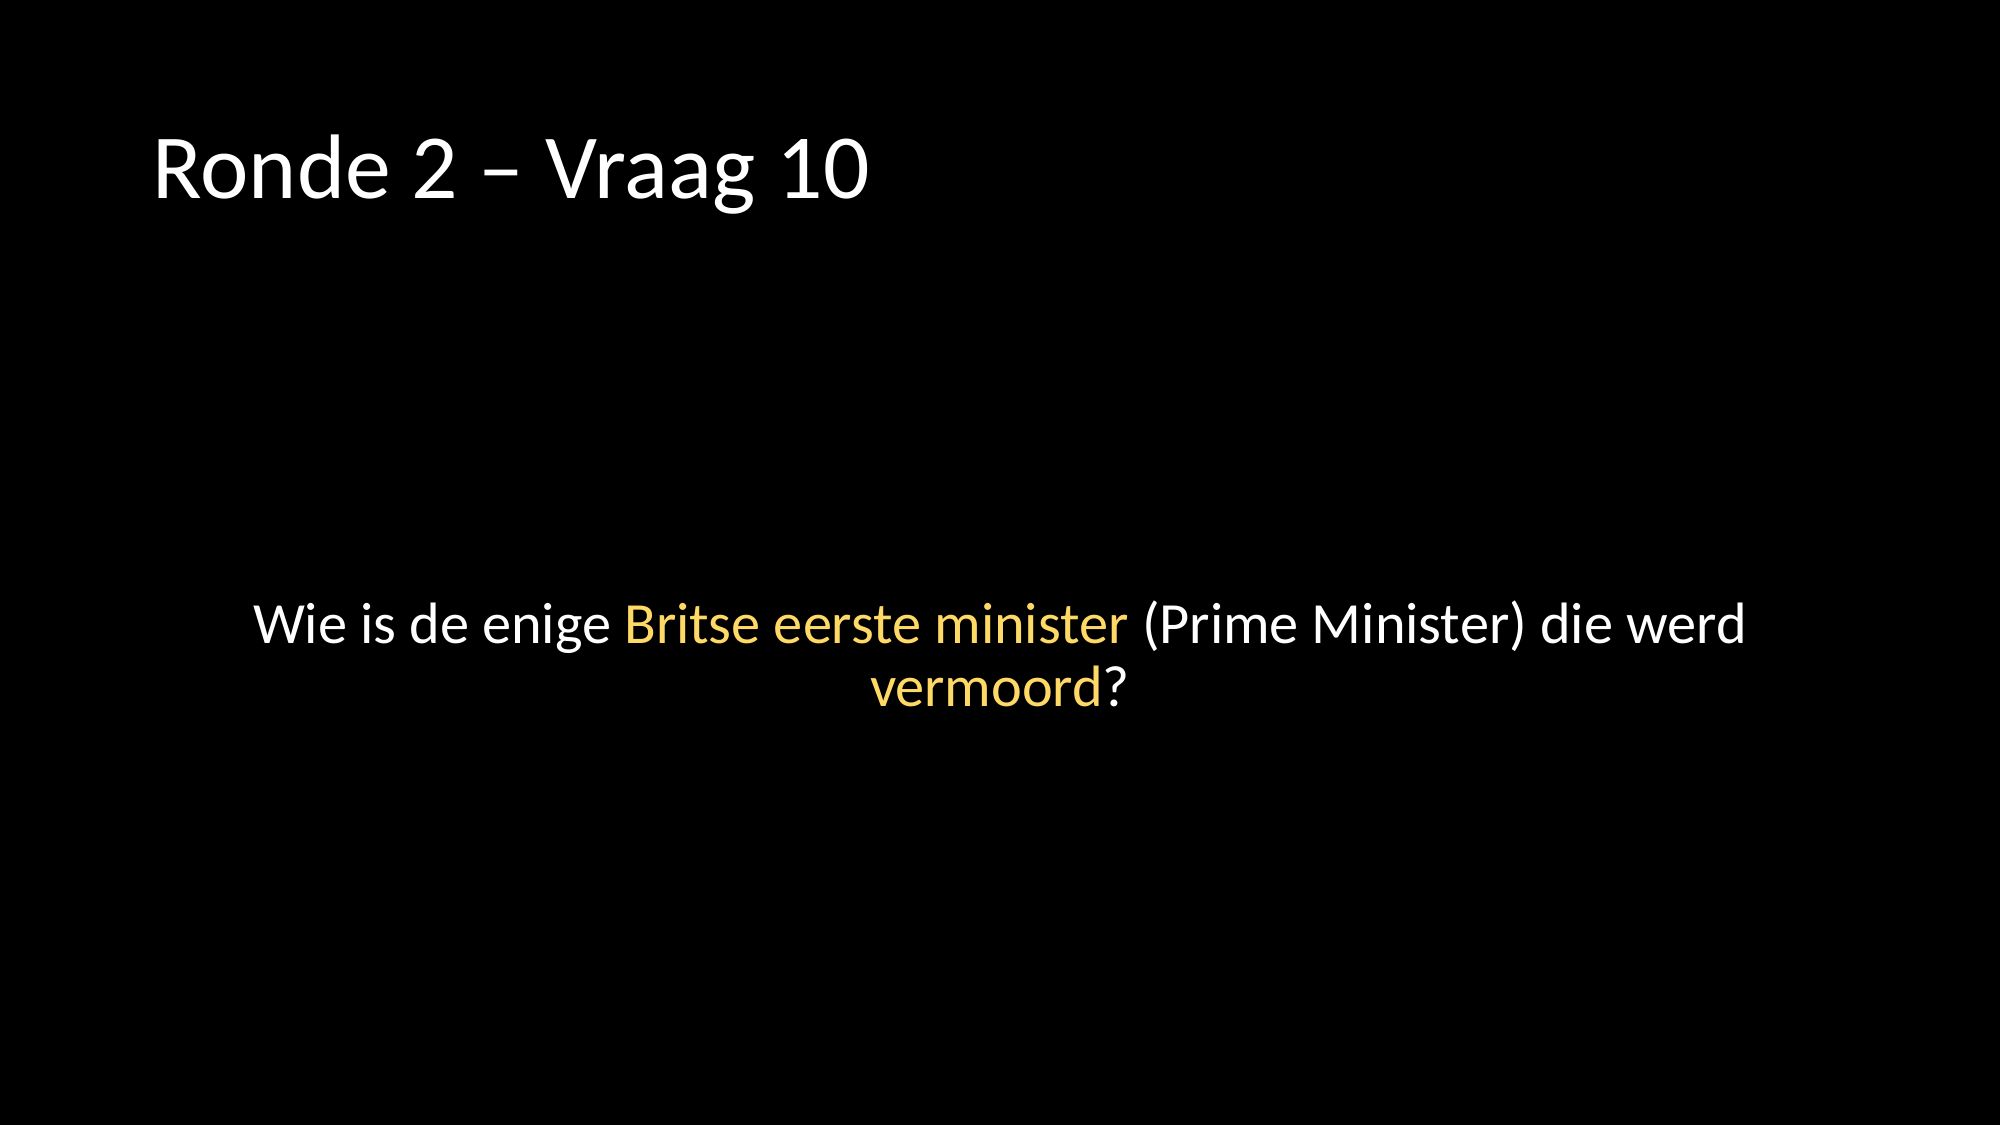

# Ronde 2 – Vraag 10
Wie is de enige Britse eerste minister (Prime Minister) die werd vermoord?